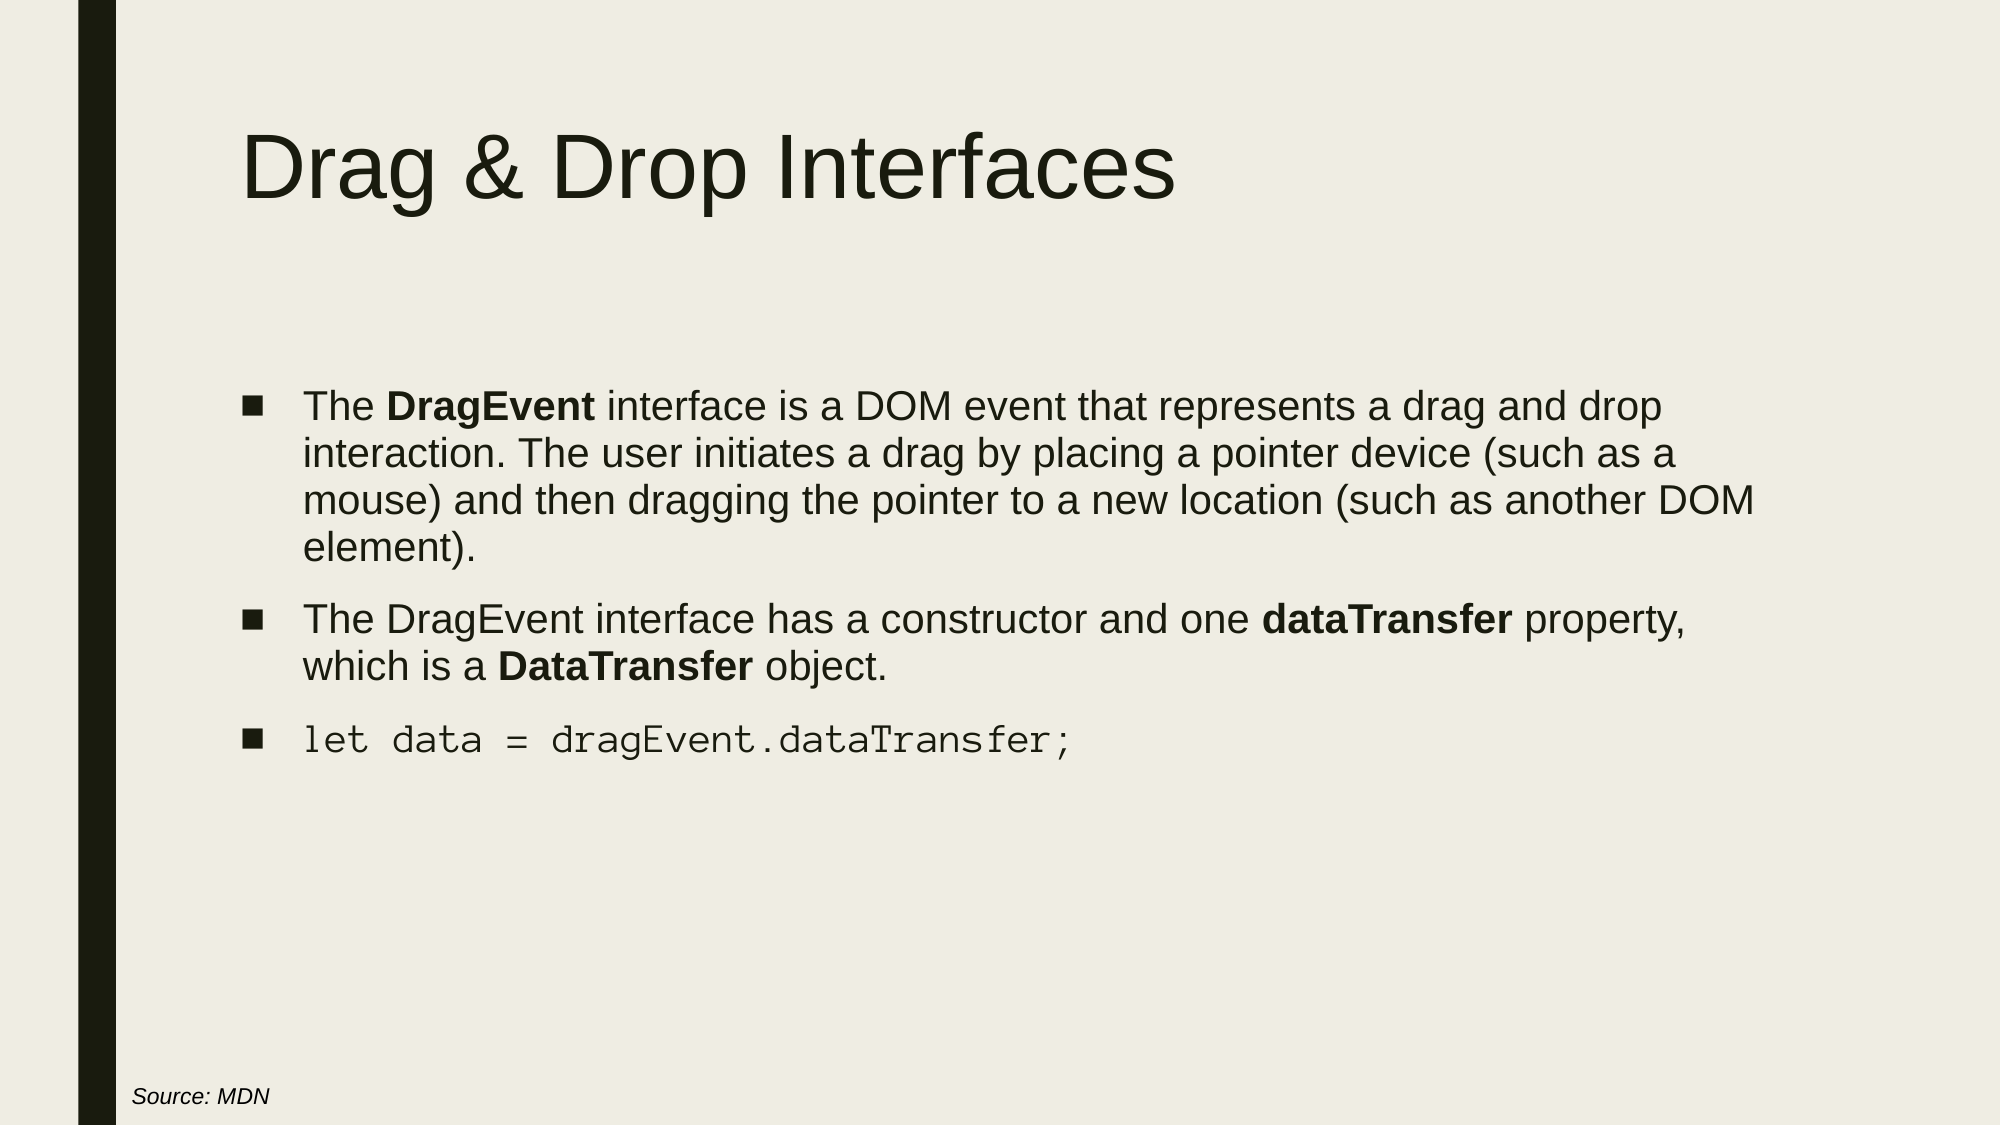

# Drag & Drop Interfaces
The DragEvent interface is a DOM event that represents a drag and drop interaction. The user initiates a drag by placing a pointer device (such as a mouse) and then dragging the pointer to a new location (such as another DOM element).
The DragEvent interface has a constructor and one dataTransfer property, which is a DataTransfer object.
let data = dragEvent.dataTransfer;

Source: MDN